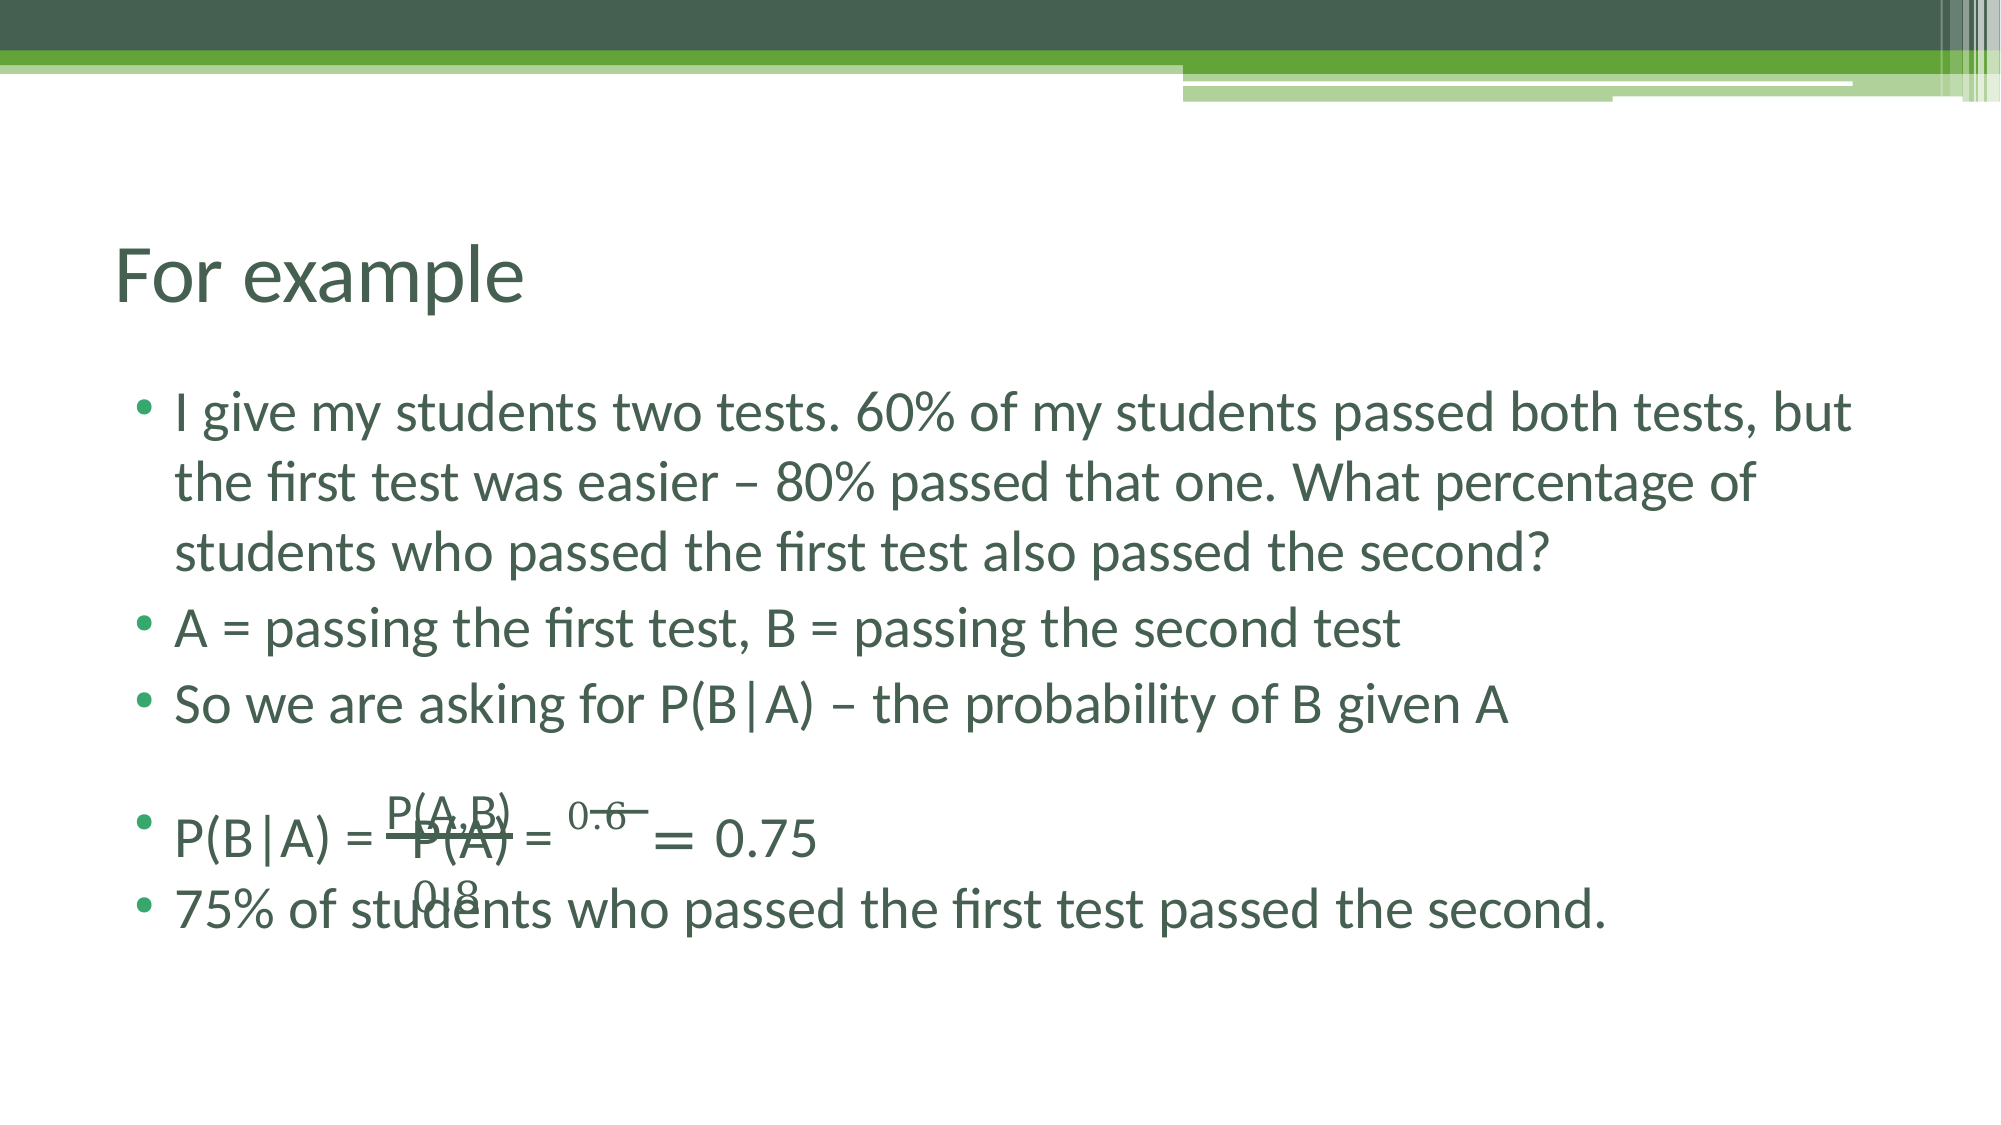

# For example
I give my students two tests. 60% of my students passed both tests, but  the first test was easier – 80% passed that one. What percentage of  students who passed the first test also passed the second?
A = passing the first test, B = passing the second test
So we are asking for P(B|A) – the probability of B given A
P(B|A) = P(A,B) = 0.6 = 0.75
P(A)	0.8

75% of students who passed the first test passed the second.